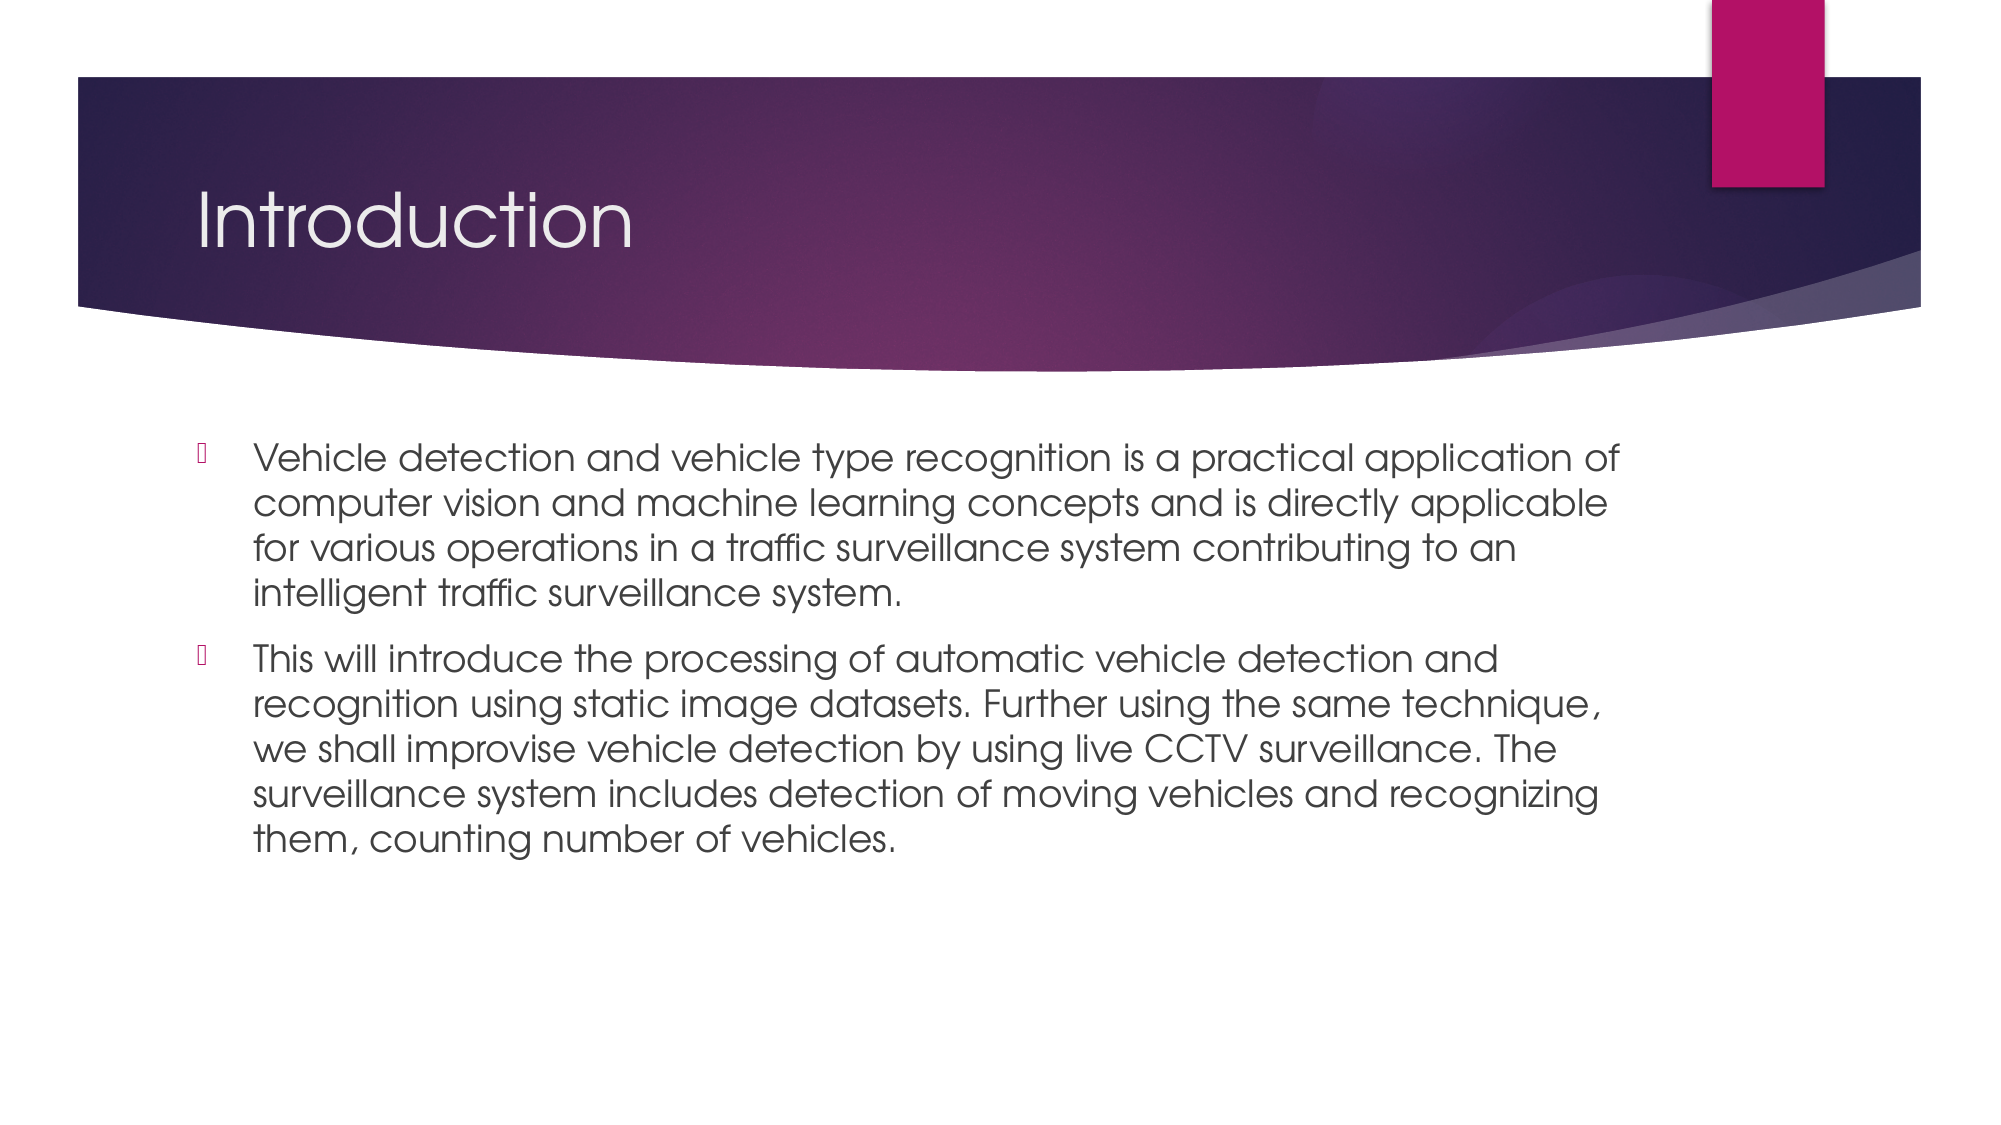

# Introduction
Vehicle detection and vehicle type recognition is a practical application of computer vision and machine learning concepts and is directly applicable for various operations in a traffic surveillance system contributing to an intelligent traffic surveillance system.
This will introduce the processing of automatic vehicle detection and recognition using static image datasets. Further using the same technique, we shall improvise vehicle detection by using live CCTV surveillance. The surveillance system includes detection of moving vehicles and recognizing them, counting number of vehicles.